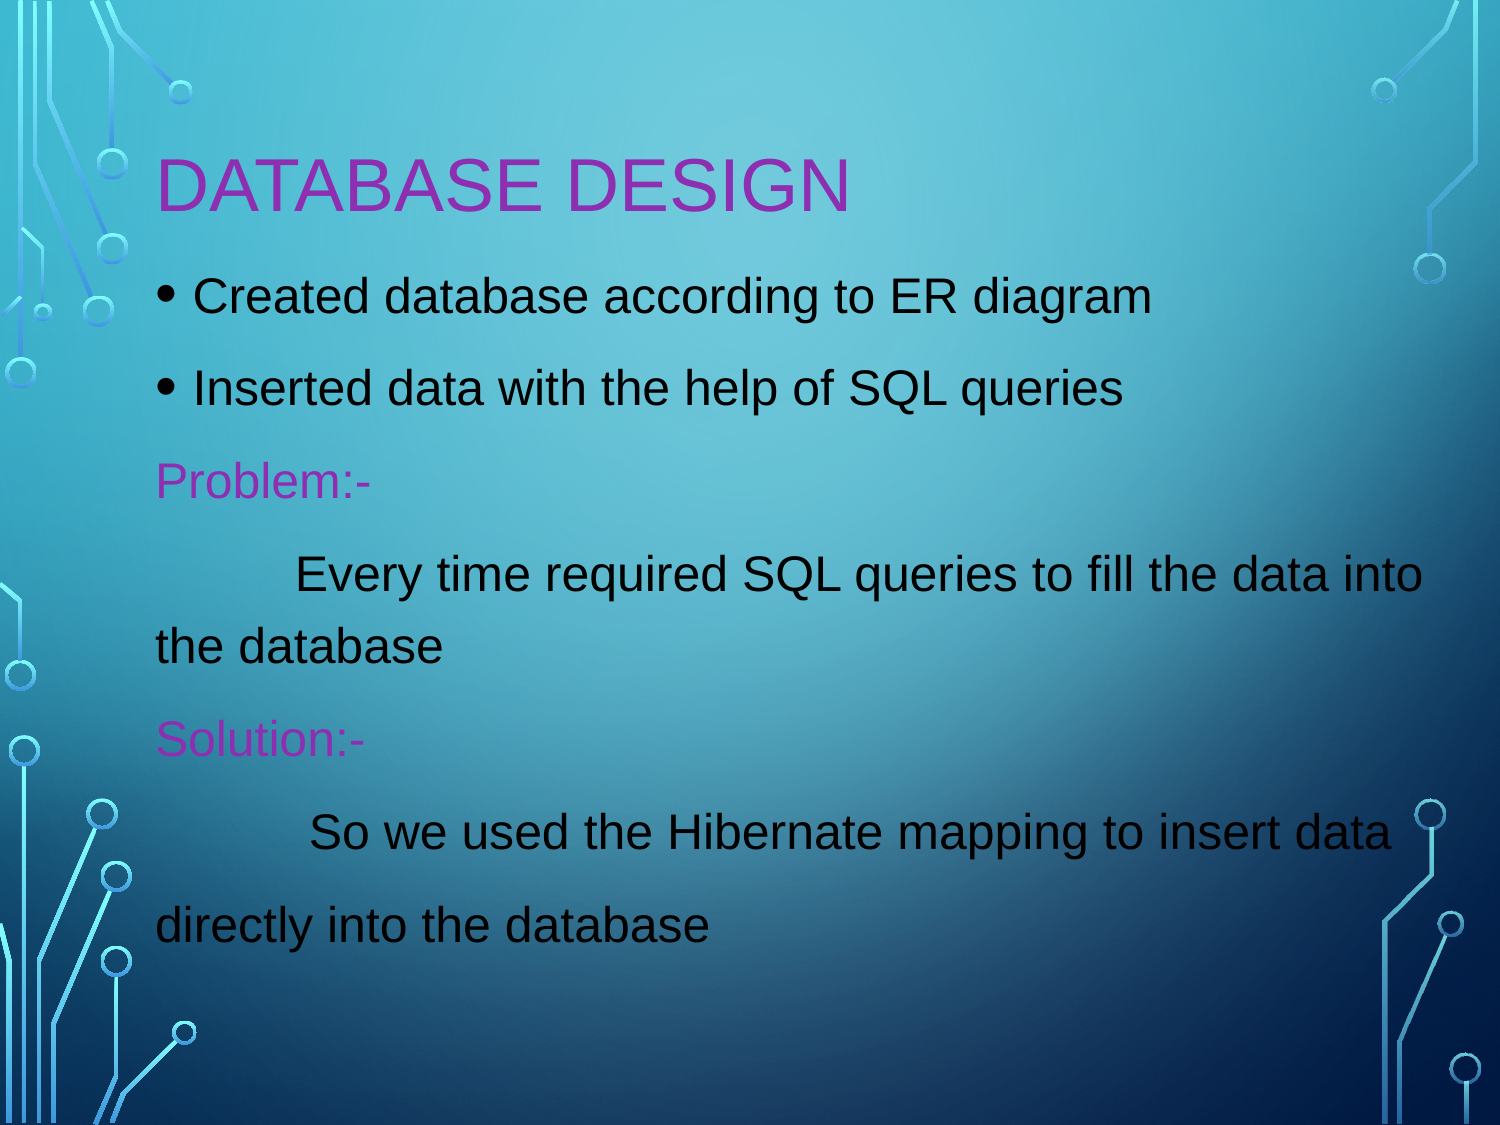

# Database Design
Created database according to ER diagram
Inserted data with the help of SQL queries
Problem:-
          Every time required SQL queries to fill the data into the database
Solution:-
           So we used the Hibernate mapping to insert data
directly into the database